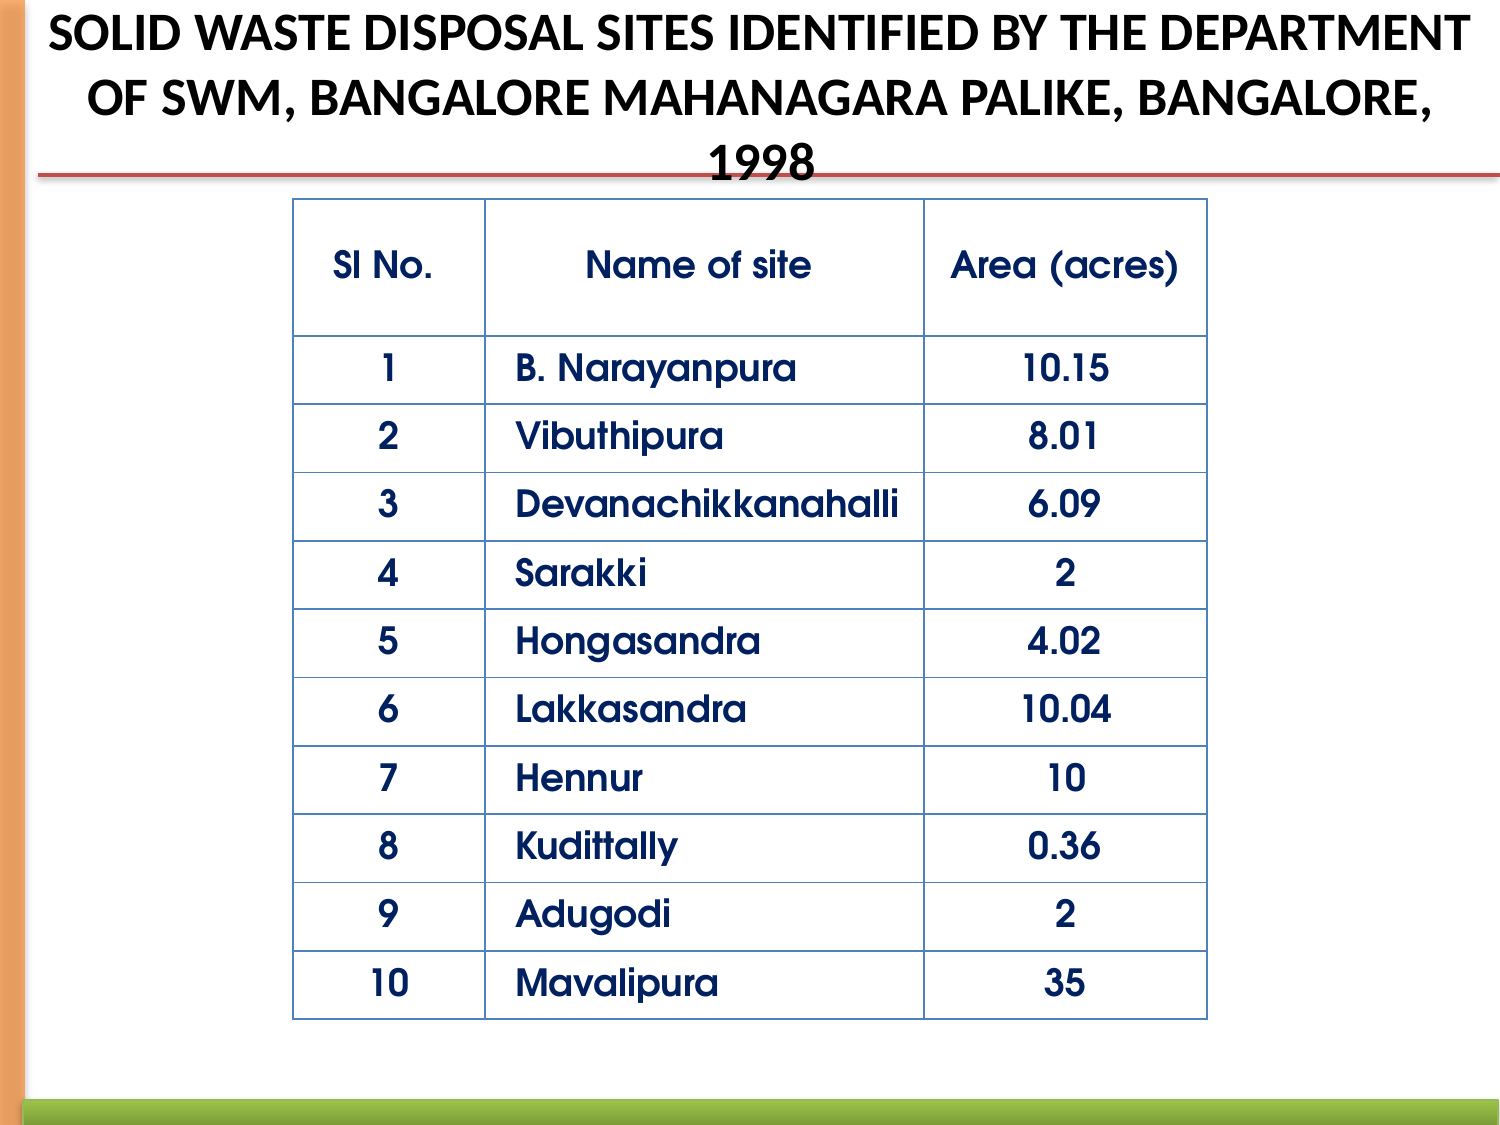

# SOLID WASTE DISPOSAL SITES IDENTIFIED BY THE DEPARTMENT OF SWM, BANGALORE MAHANAGARA PALIKE, BANGALORE, 1998
| Sl No. | Name of site | Area (acres) |
| --- | --- | --- |
| 1 | B. Narayanpura | 10.15 |
| 2 | Vibuthipura | 8.01 |
| 3 | Devanachikkanahalli | 6.09 |
| 4 | Sarakki | 2 |
| 5 | Hongasandra | 4.02 |
| 6 | Lakkasandra | 10.04 |
| 7 | Hennur | 10 |
| 8 | Kudittally | 0.36 |
| 9 | Adugodi | 2 |
| 10 | Mavalipura | 35 |